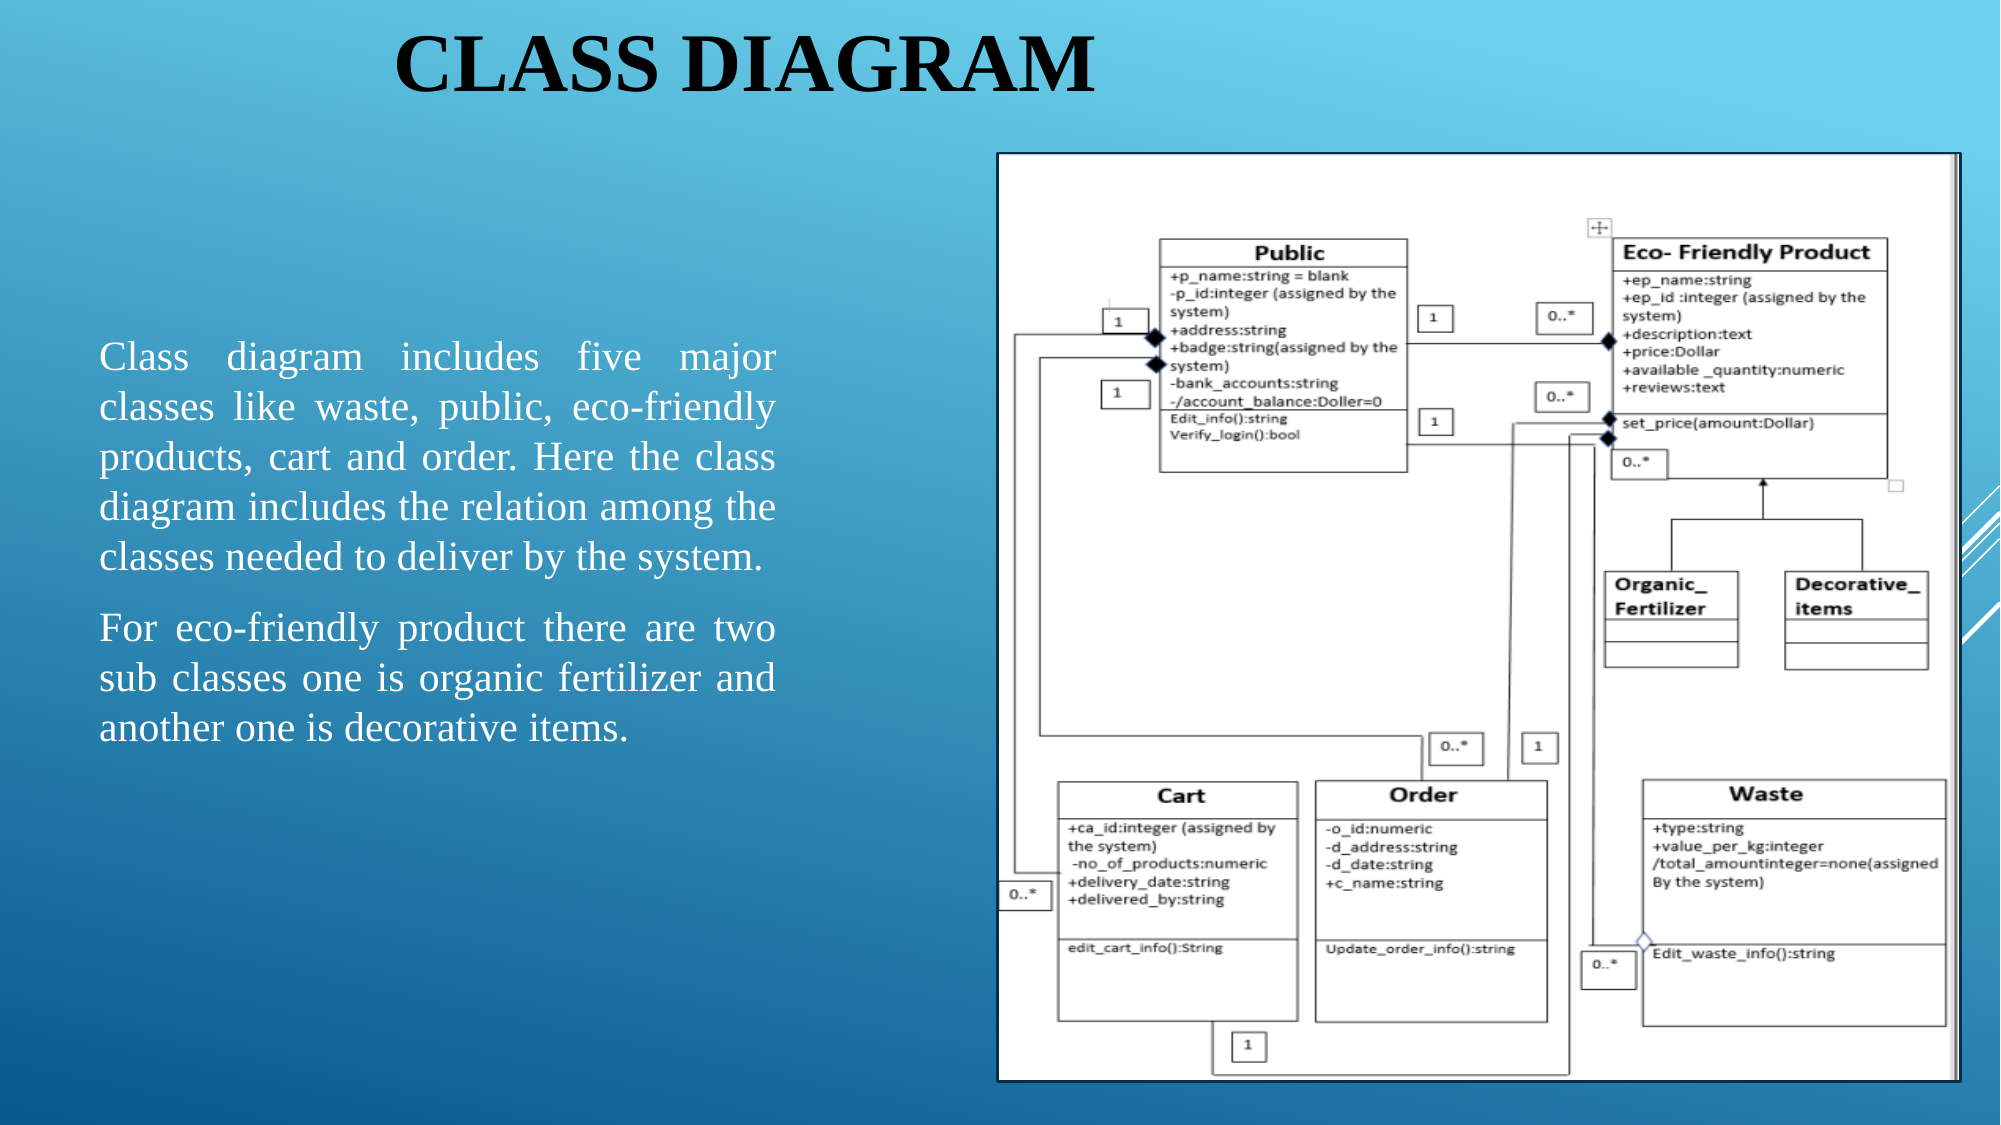

# CLASS DIAGRAM

Class diagram includes five major classes like waste, public, eco-friendly products, cart and order. Here the class diagram includes the relation among the classes needed to deliver by the system.
For eco-friendly product there are two sub classes one is organic fertilizer and another one is decorative items.